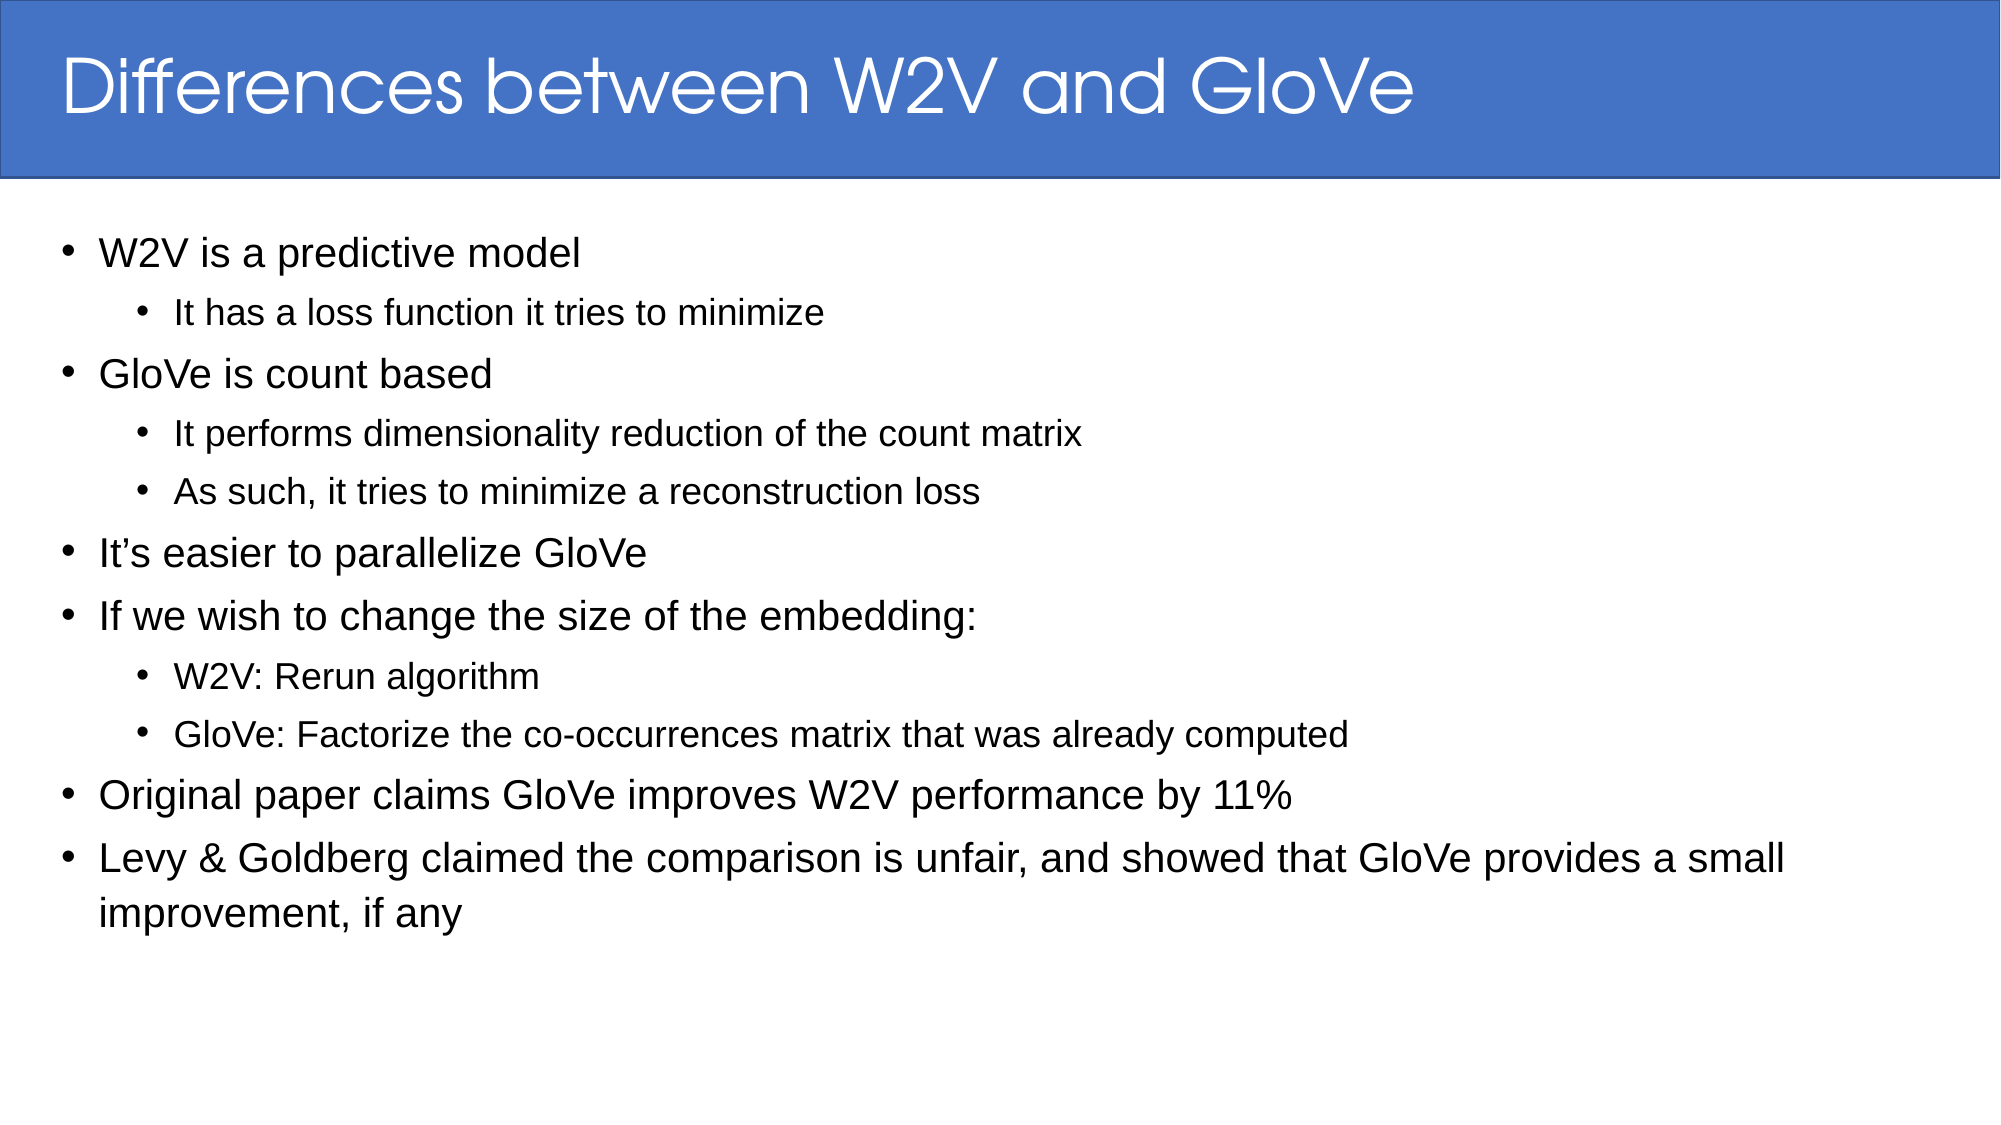

# Differences between W2V and GloVe
W2V is a predictive model
It has a loss function it tries to minimize
GloVe is count based
It performs dimensionality reduction of the count matrix
As such, it tries to minimize a reconstruction loss
It’s easier to parallelize GloVe
If we wish to change the size of the embedding:
W2V: Rerun algorithm
GloVe: Factorize the co-occurrences matrix that was already computed
Original paper claims GloVe improves W2V performance by 11%
Levy & Goldberg claimed the comparison is unfair, and showed that GloVe provides a small improvement, if any